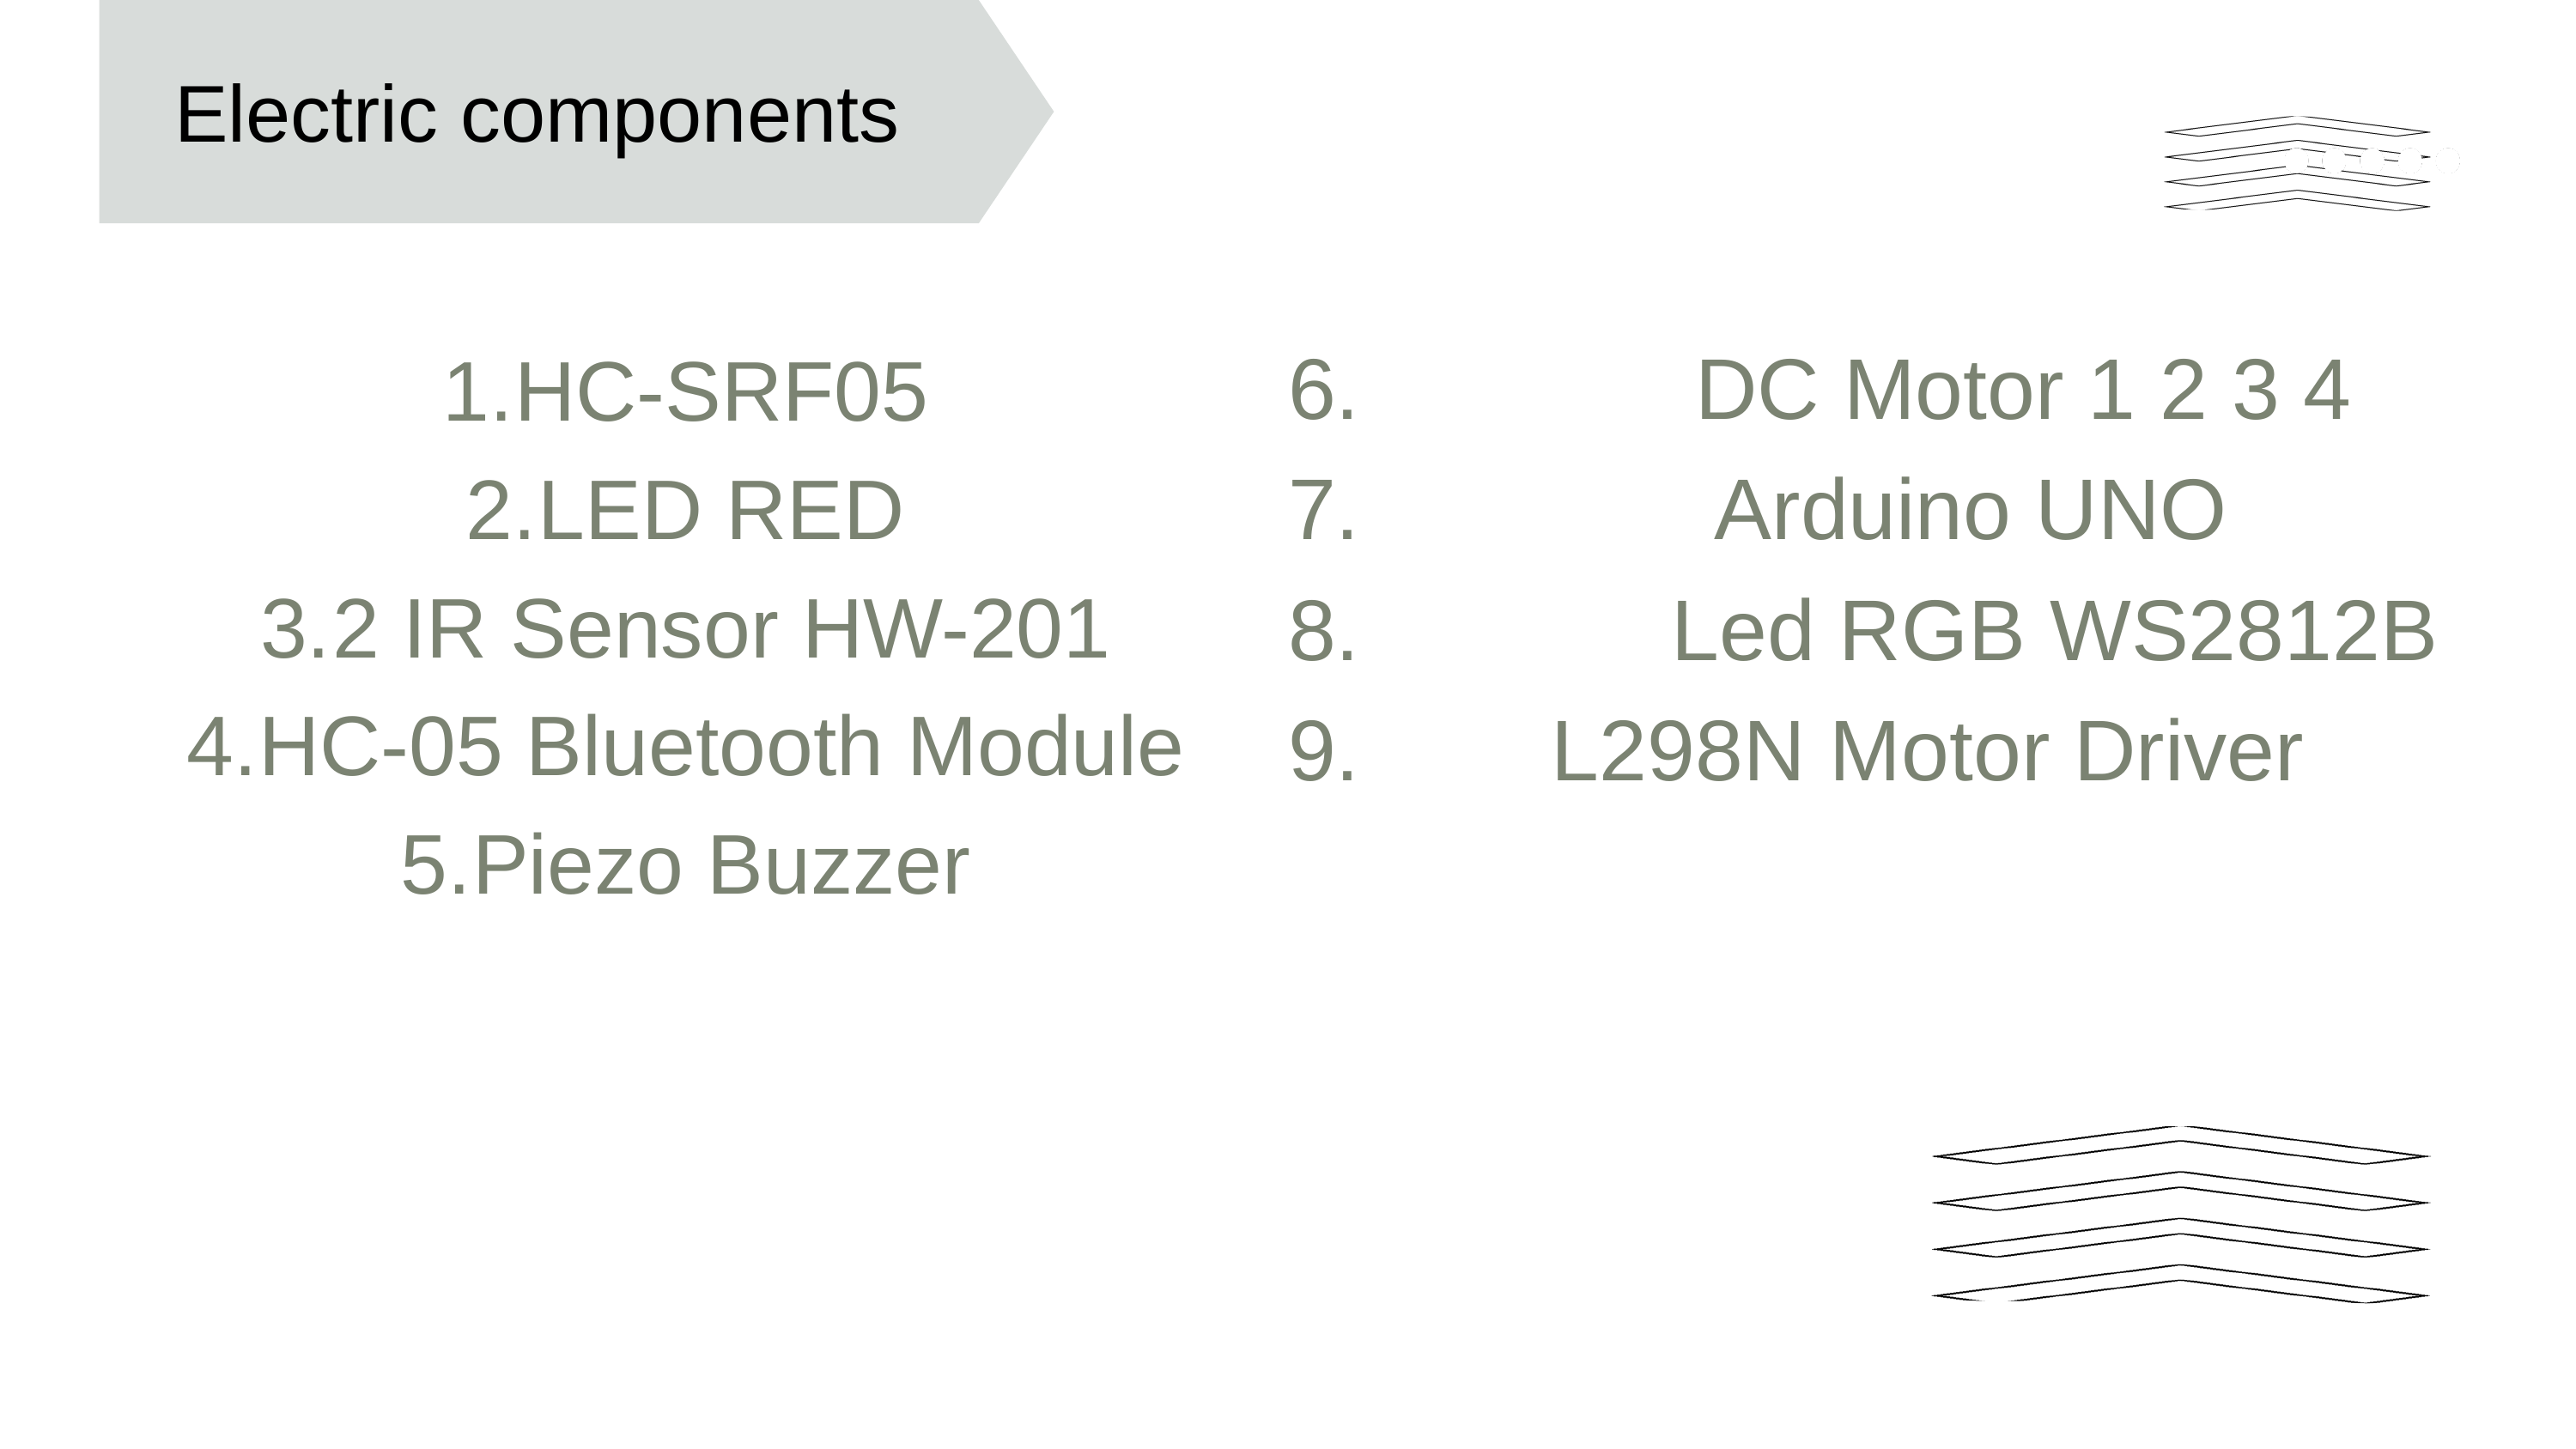

Electric components

6.              DC Motor 1 2 3 4
7.               Arduino UNO
8.             Led RGB WS2812B
9.        L298N Motor Driver

HC-SRF05
LED RED
2 IR Sensor HW-201
HC-05 Bluetooth Module
Piezo Buzzer